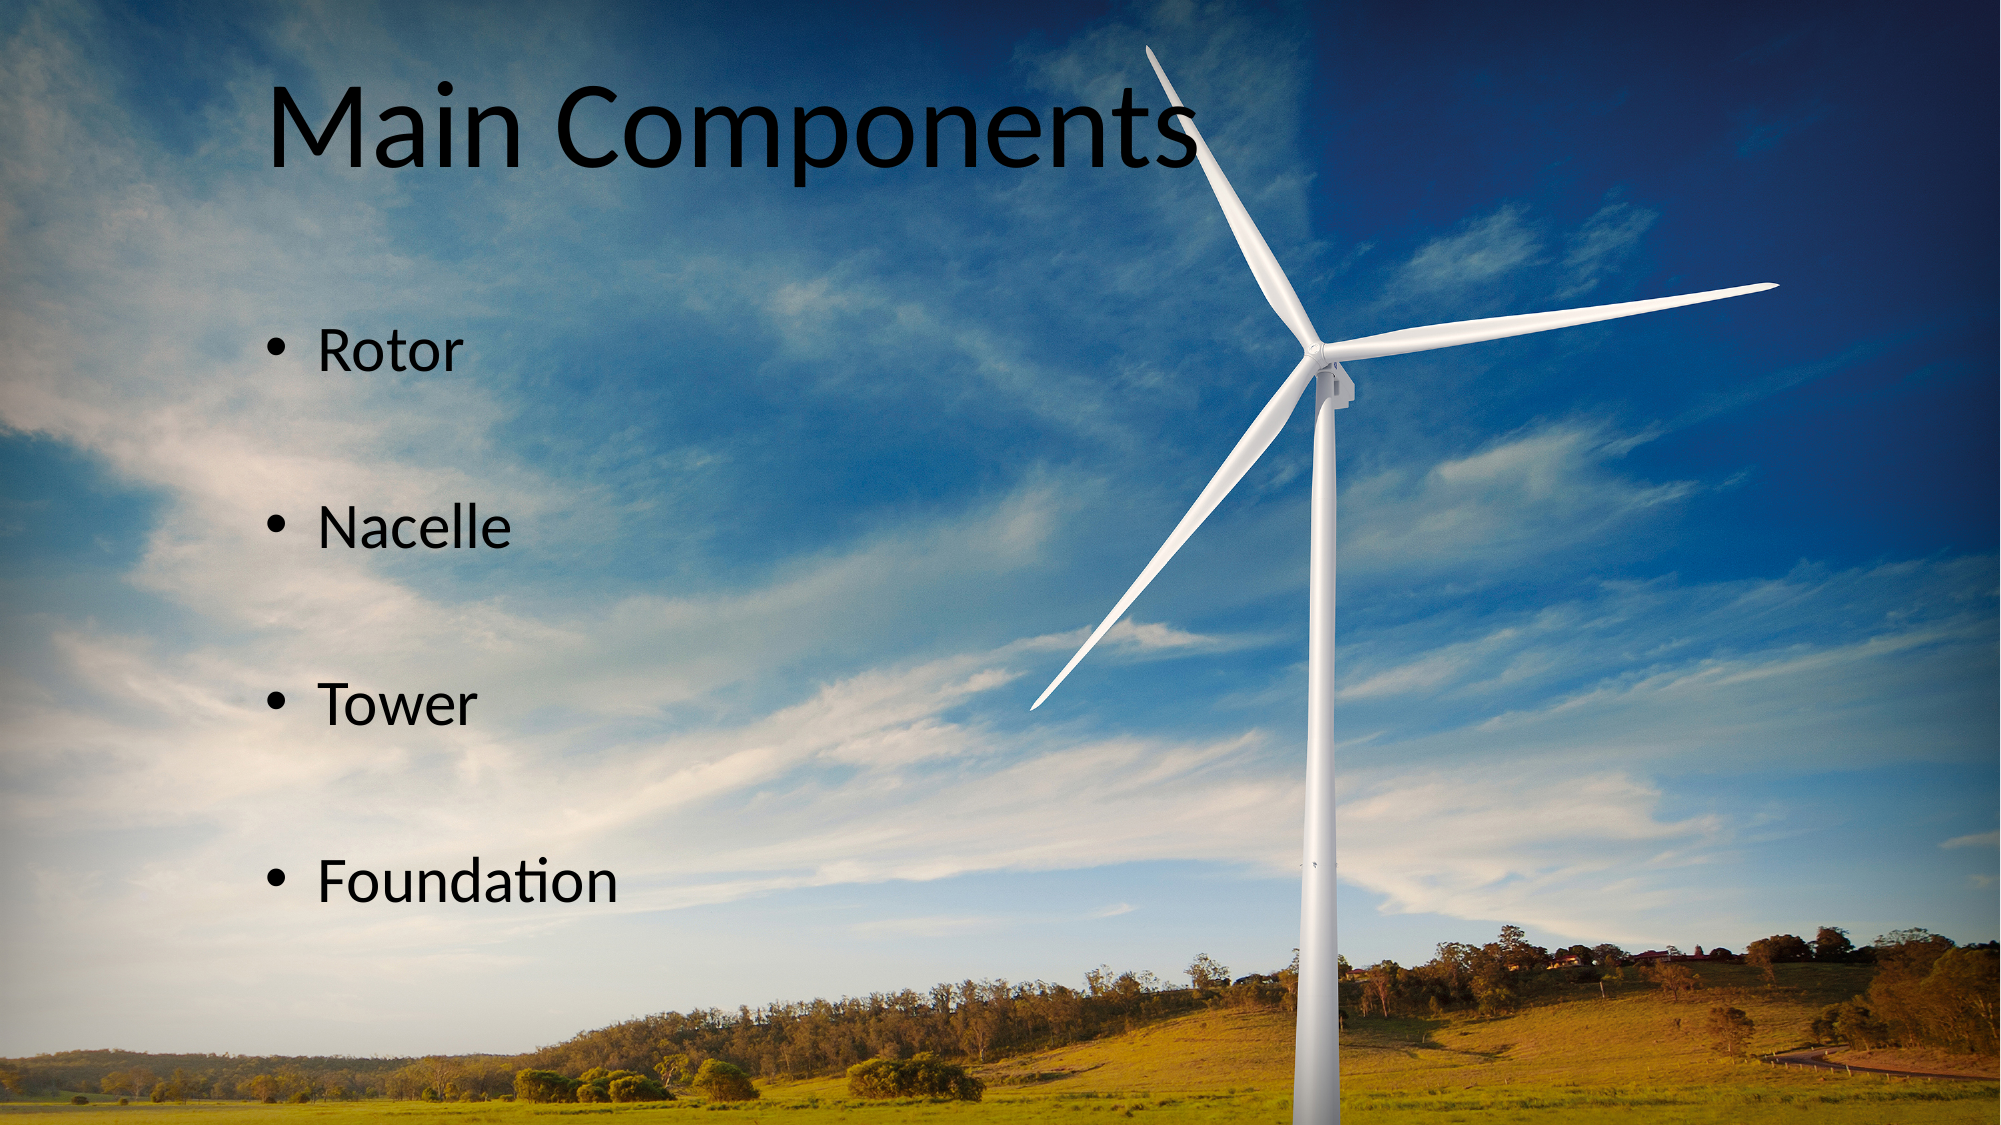

# Main Components
Rotor

Nacelle

Tower

Foundation